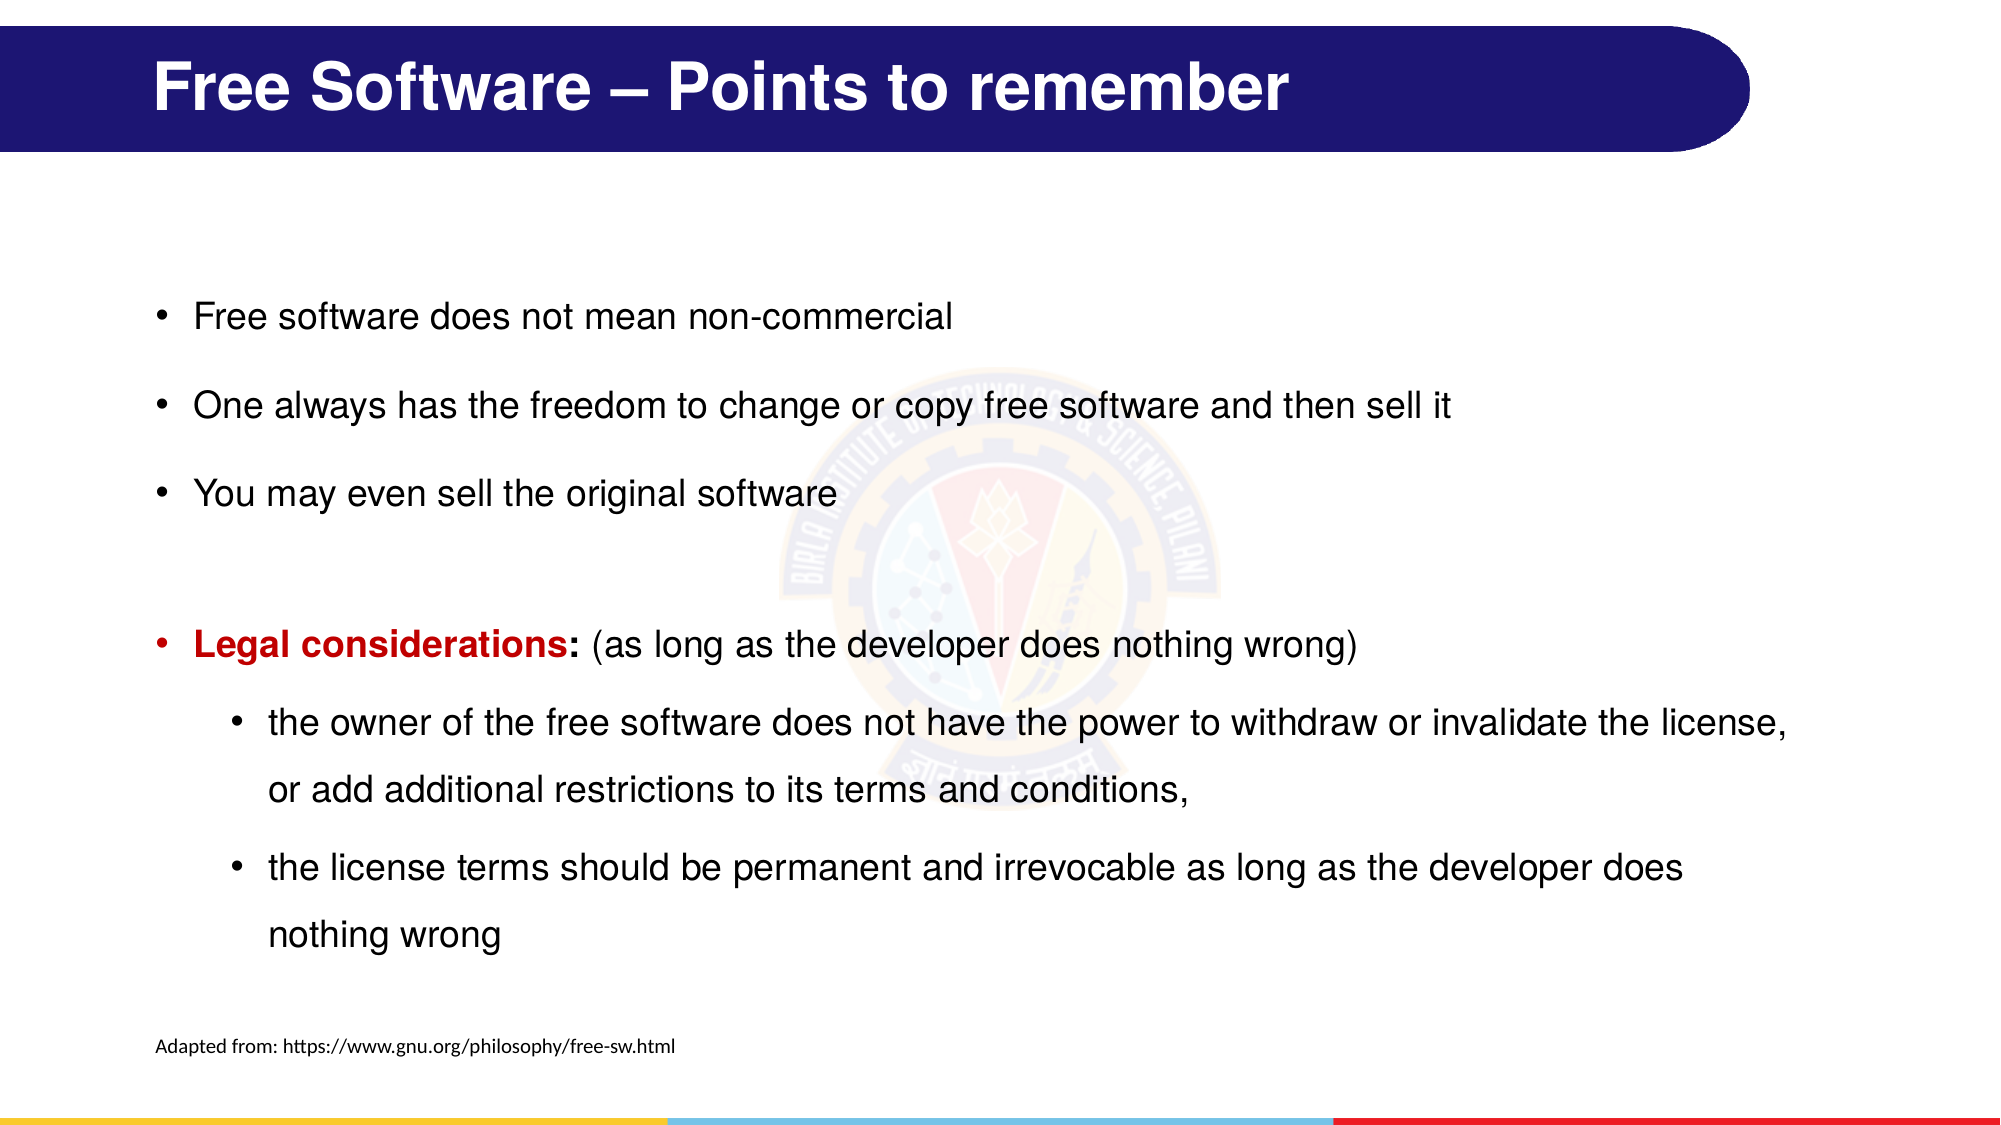

# Free Software – Points to remember

Free software does not mean non-commercial
One always has the freedom to change or copy free software and then sell it
You may even sell the original software

Legal considerations: (as long as the developer does nothing wrong)
the owner of the free software does not have the power to withdraw or invalidate the license, or add additional restrictions to its terms and conditions,
the license terms should be permanent and irrevocable as long as the developer does nothing wrong

Adapted from: https://www.gnu.org/philosophy/free-sw.html